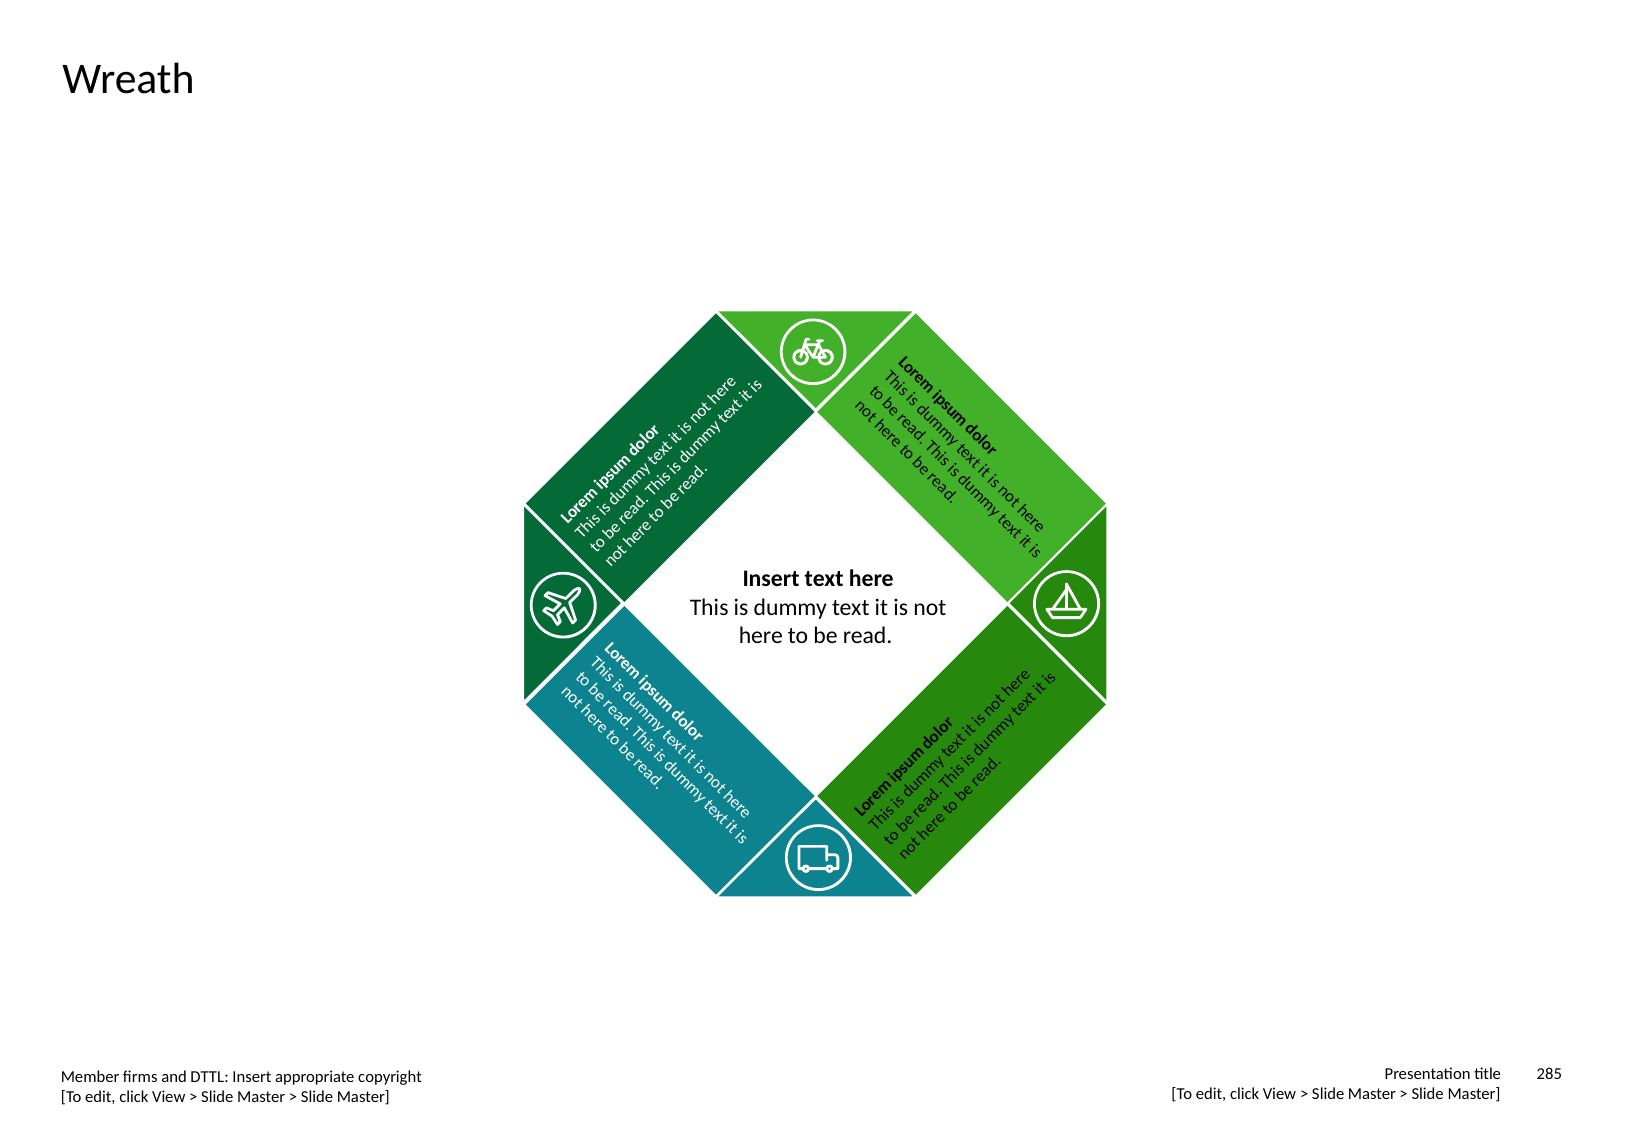

# Wreath

Lorem ipsum dolor
This is dummy text it is not here to be read. This is dummy text it is not here to be read.
Lorem ipsum dolor
This is dummy text it is not here to be read. This is dummy text it is not here to be read.

Insert text here
This is dummy text it is not here to be read.

Lorem ipsum dolor
This is dummy text it is not here to be read. This is dummy text it is not here to be read.
Lorem ipsum dolor
This is dummy text it is not here to be read. This is dummy text it is not here to be read.